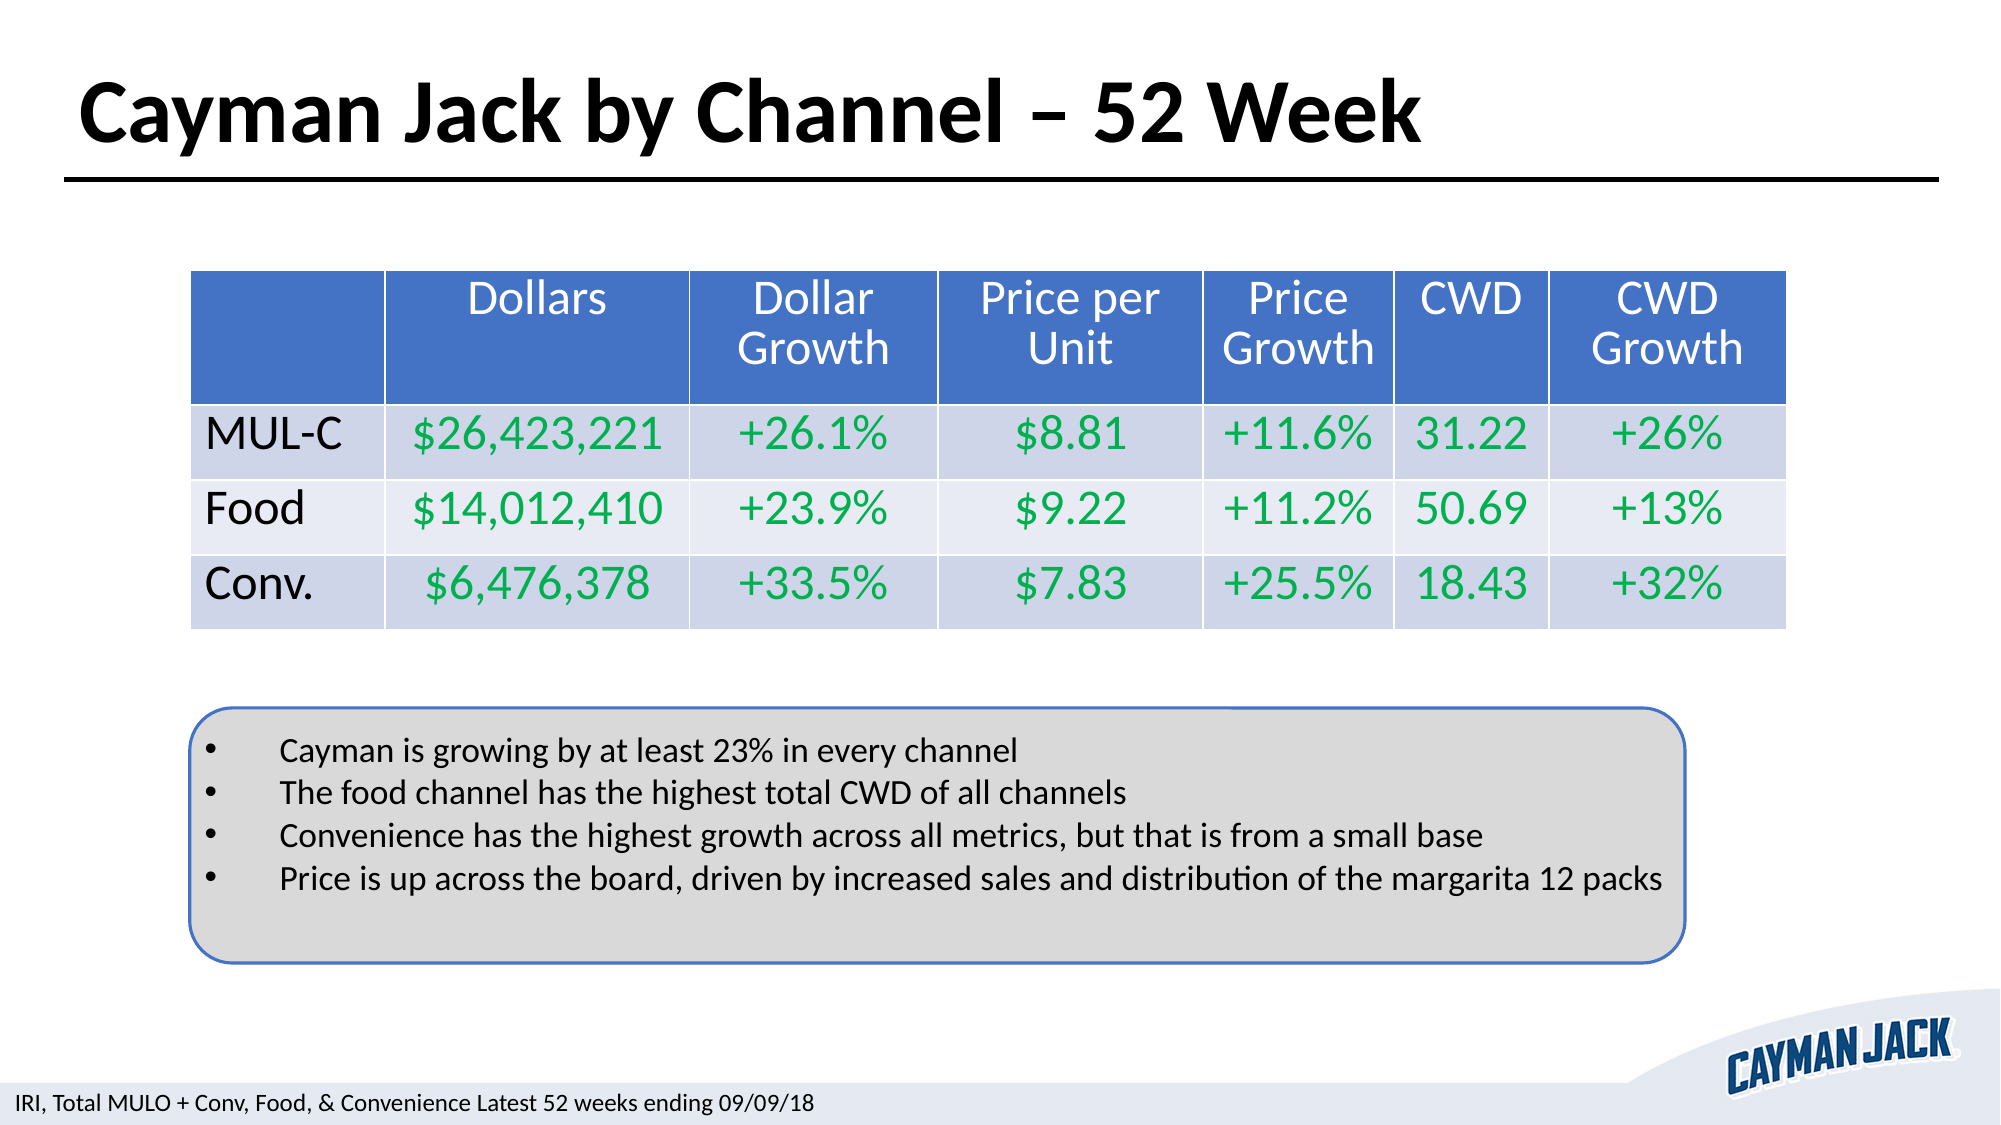

Cayman Jack by Channel – 52 Week
|  | Dollars | Dollar Growth | Price per Unit | Price Growth | CWD | CWD Growth |
| --- | --- | --- | --- | --- | --- | --- |
| MUL-C | $26,423,221 | +26.1% | $8.81 | +11.6% | 31.22 | +26% |
| Food | $14,012,410 | +23.9% | $9.22 | +11.2% | 50.69 | +13% |
| Conv. | $6,476,378 | +33.5% | $7.83 | +25.5% | 18.43 | +32% |

Cayman is growing by at least 23% in every channel
The food channel has the highest total CWD of all channels
Convenience has the highest growth across all metrics, but that is from a small base
Price is up across the board, driven by increased sales and distribution of the margarita 12 packs
IRI, Total MULO + Conv, Food, & Convenience Latest 52 weeks ending 09/09/18